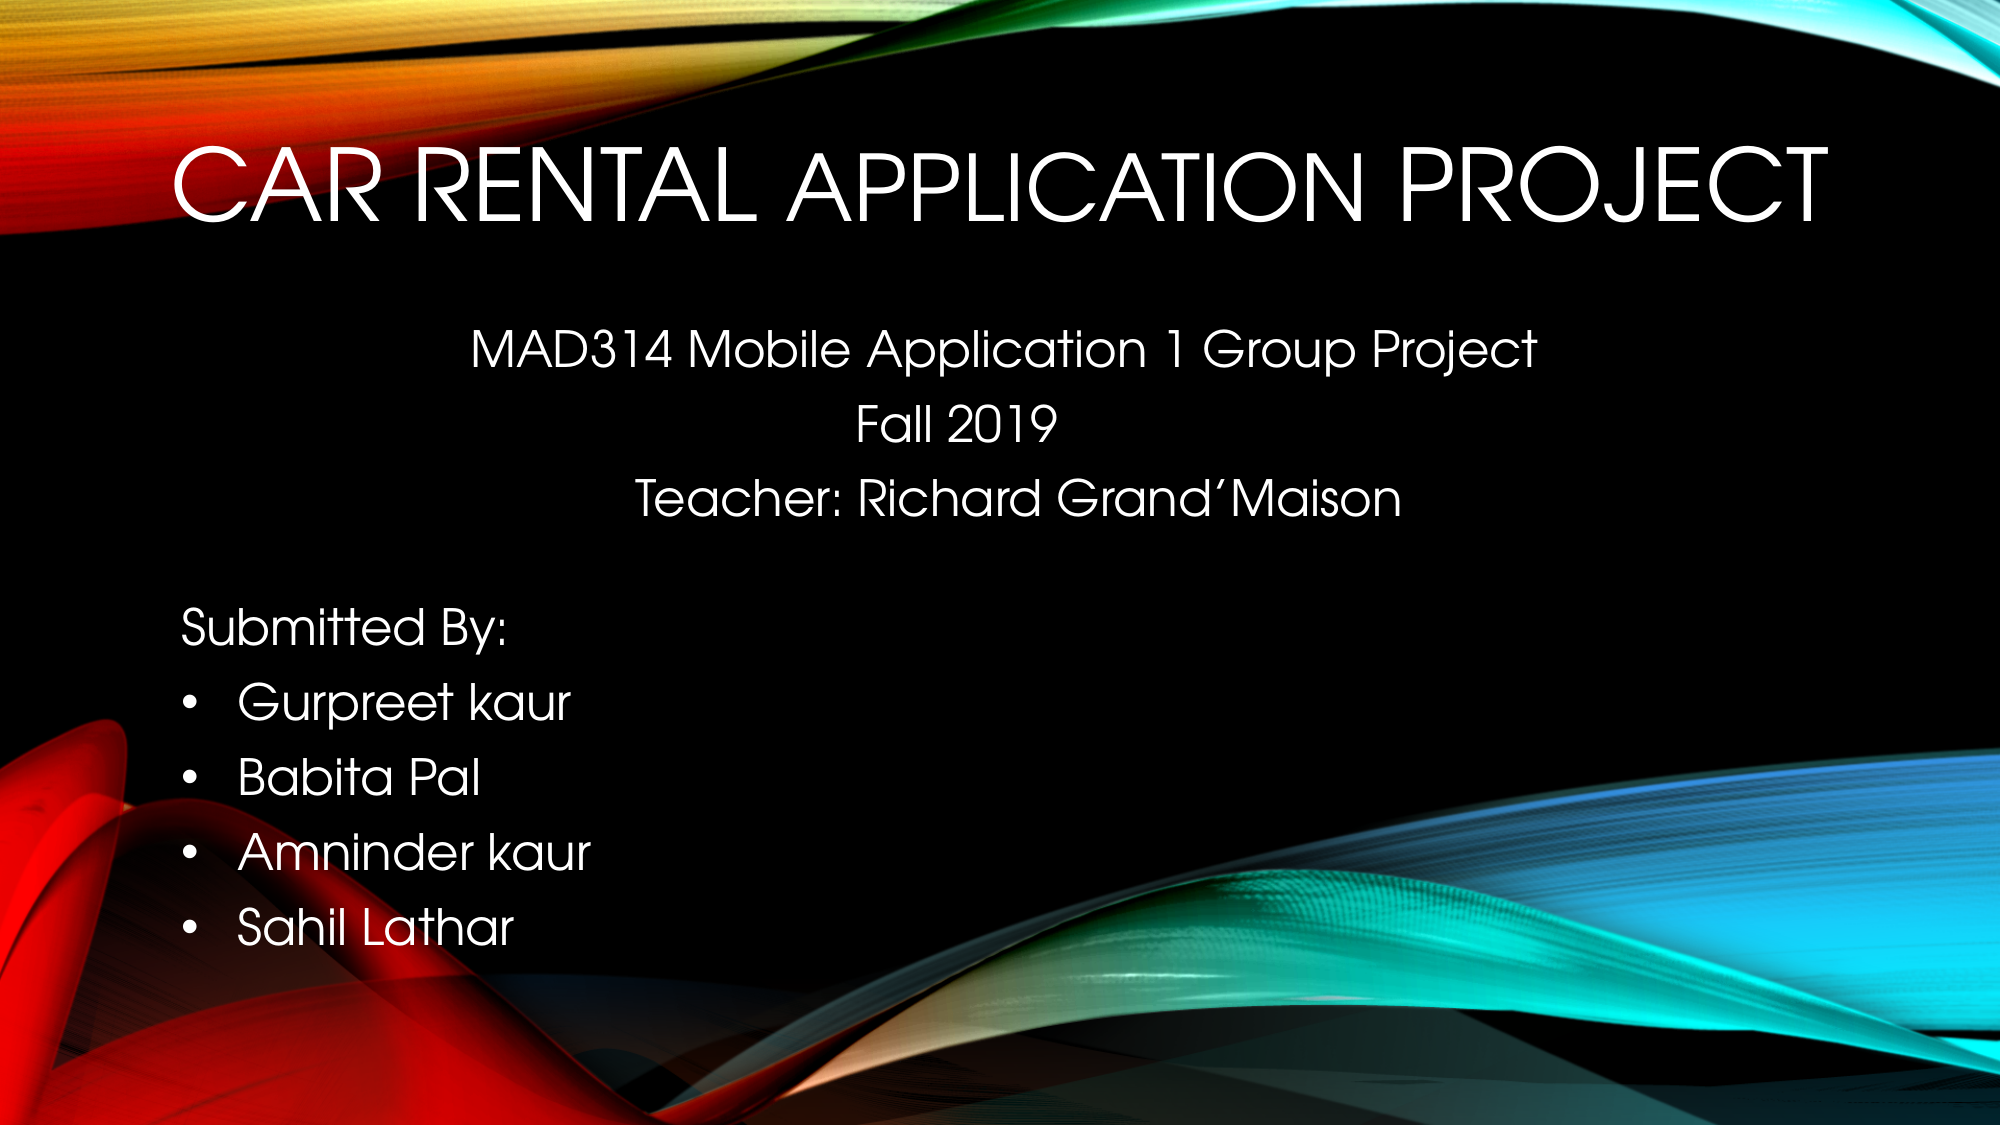

# Car Rental APPLICATION Project
                     MAD314 Mobile Application 1 Group Project
                                                 Fall 2019
                                 Teacher: Richard Grand’Maison
Submitted By:
Gurpreet kaur
Babita Pal
Amninder kaur
Sahil Lathar